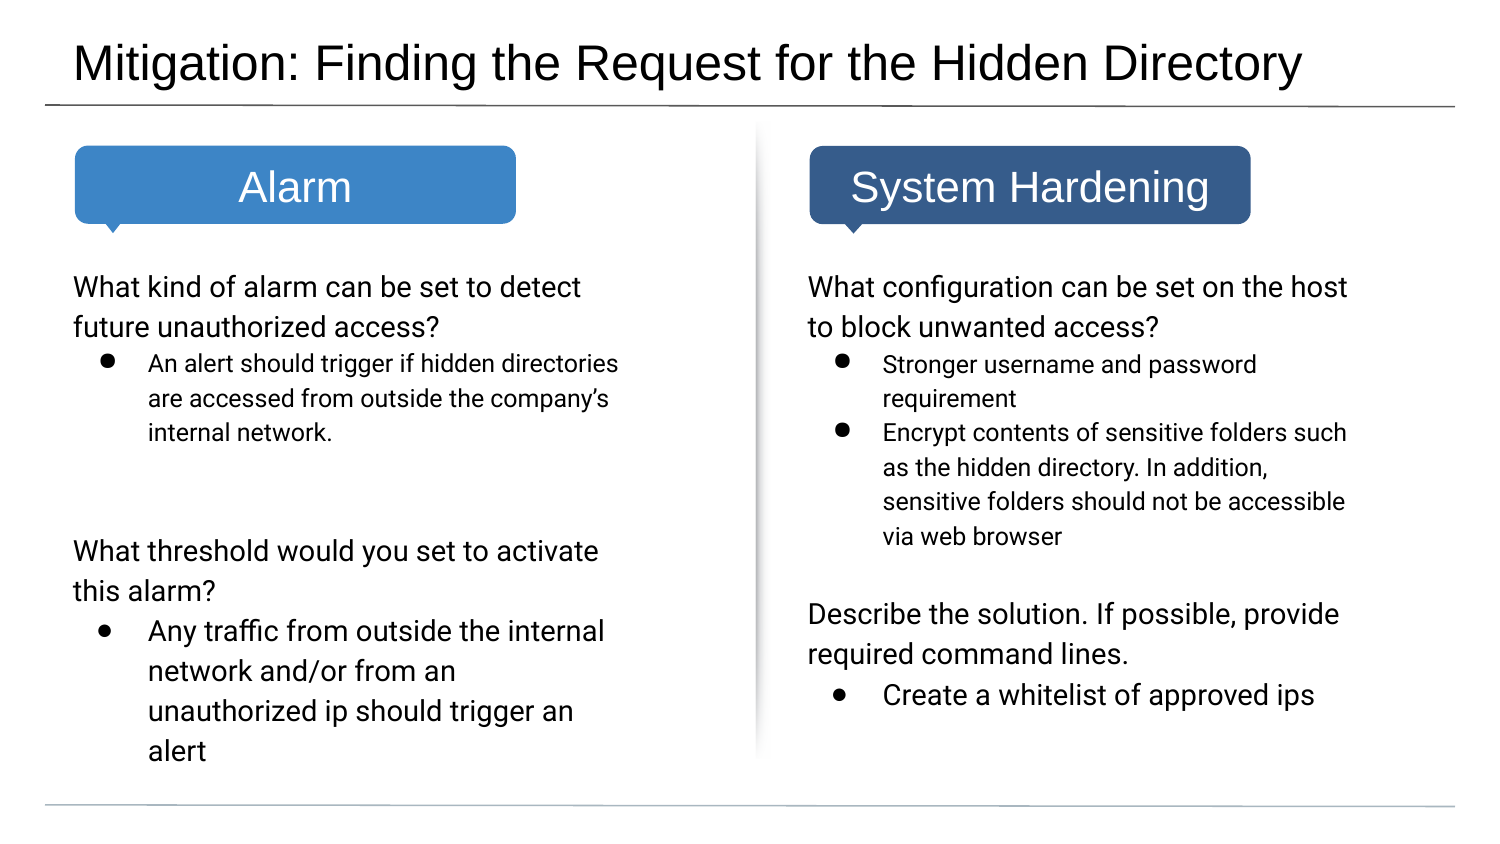

# Mitigation: Finding the Request for the Hidden Directory
What kind of alarm can be set to detect future unauthorized access?
An alert should trigger if hidden directories are accessed from outside the company’s internal network.

What threshold would you set to activate this alarm?
Any traffic from outside the internal network and/or from an unauthorized ip should trigger an alert

What configuration can be set on the host to block unwanted access?
Stronger username and password requirement
Encrypt contents of sensitive folders such as the hidden directory. In addition, sensitive folders should not be accessible via web browser

Describe the solution. If possible, provide required command lines.
Create a whitelist of approved ips